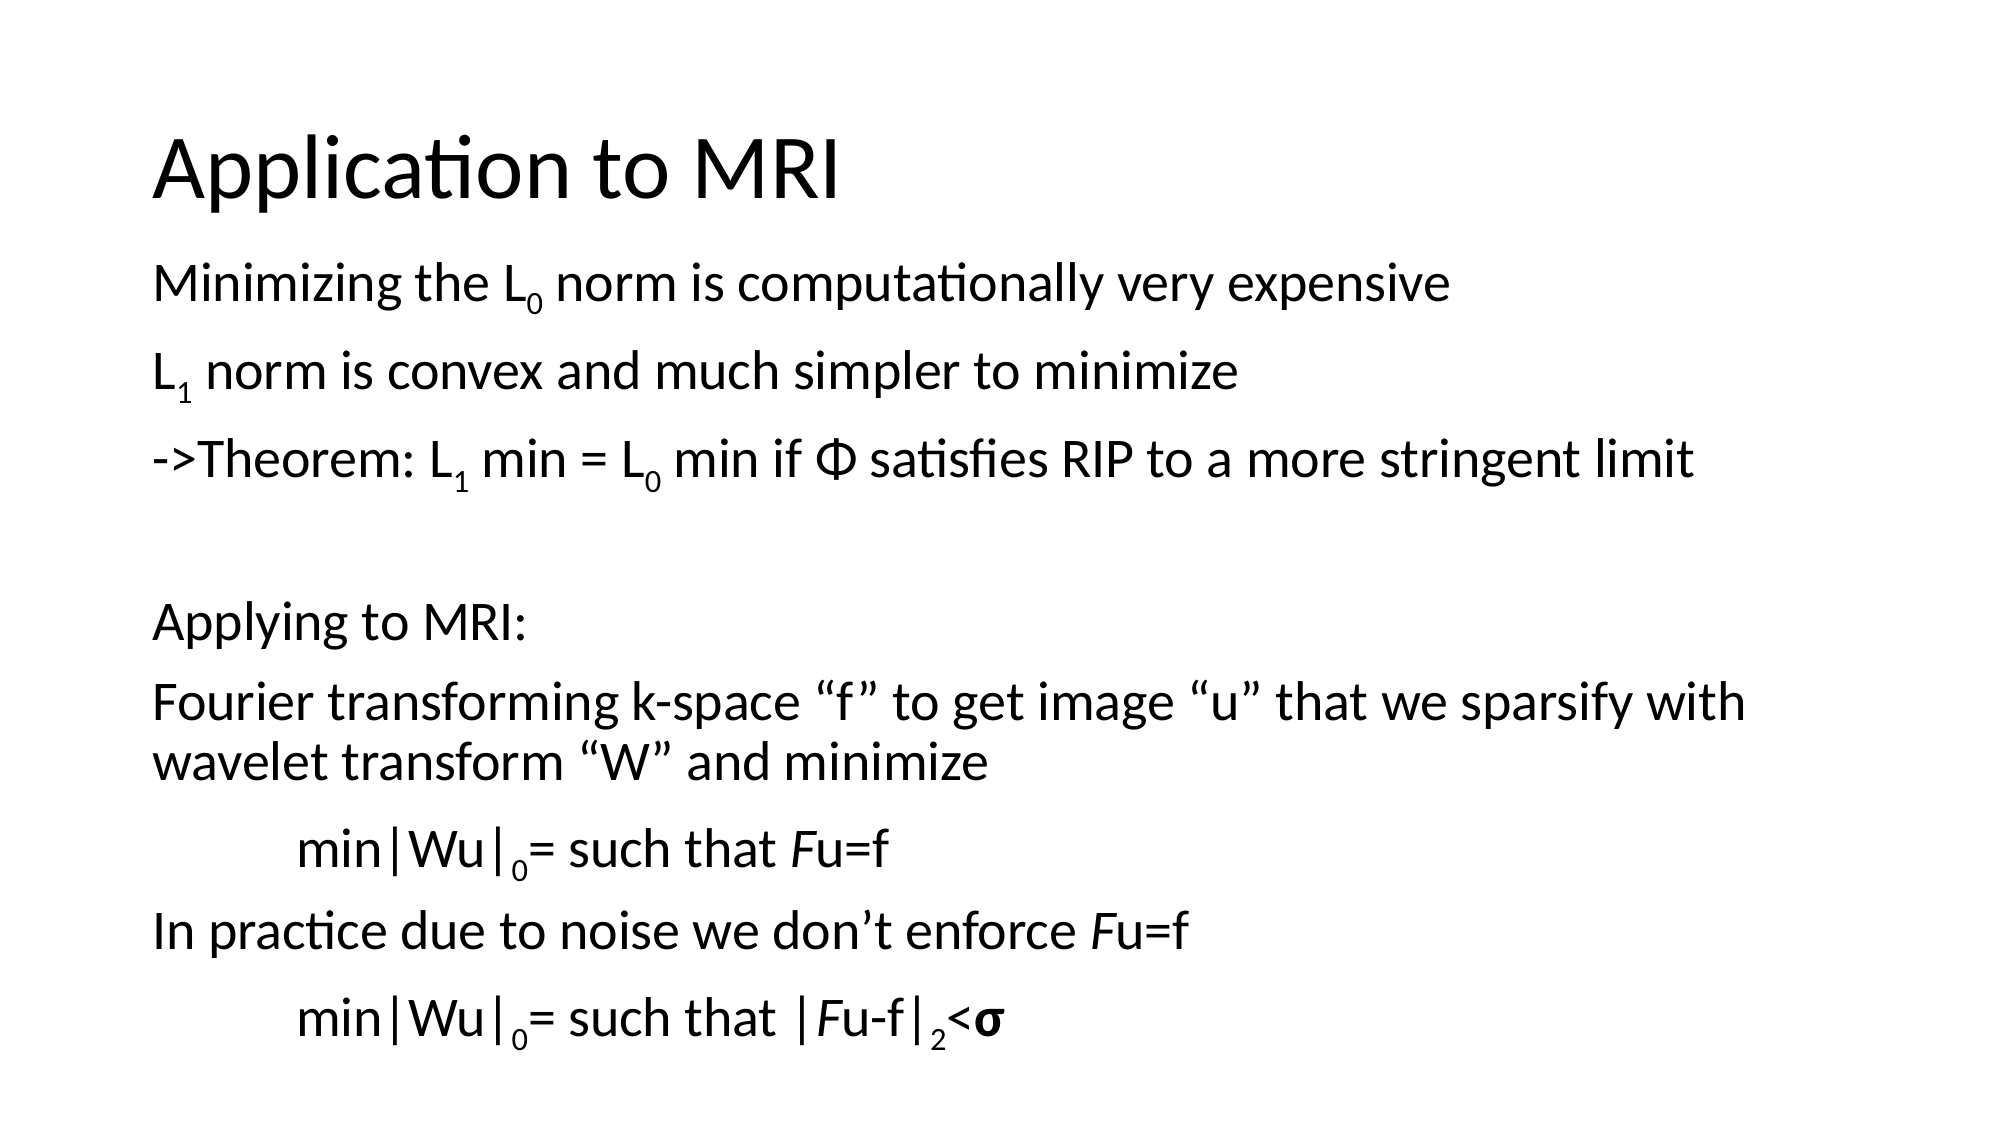

# Application to MRI
Minimizing the L0 norm is computationally very expensive
L1 norm is convex and much simpler to minimize
->Theorem: L1 min = L0 min if Φ satisfies RIP to a more stringent limit

Applying to MRI:
Fourier transforming k-space “f” to get image “u” that we sparsify with wavelet transform “W” and minimize
	min|Wu|0= such that Fu=f
In practice due to noise we don’t enforce Fu=f
	min|Wu|0= such that |Fu-f|2<σ